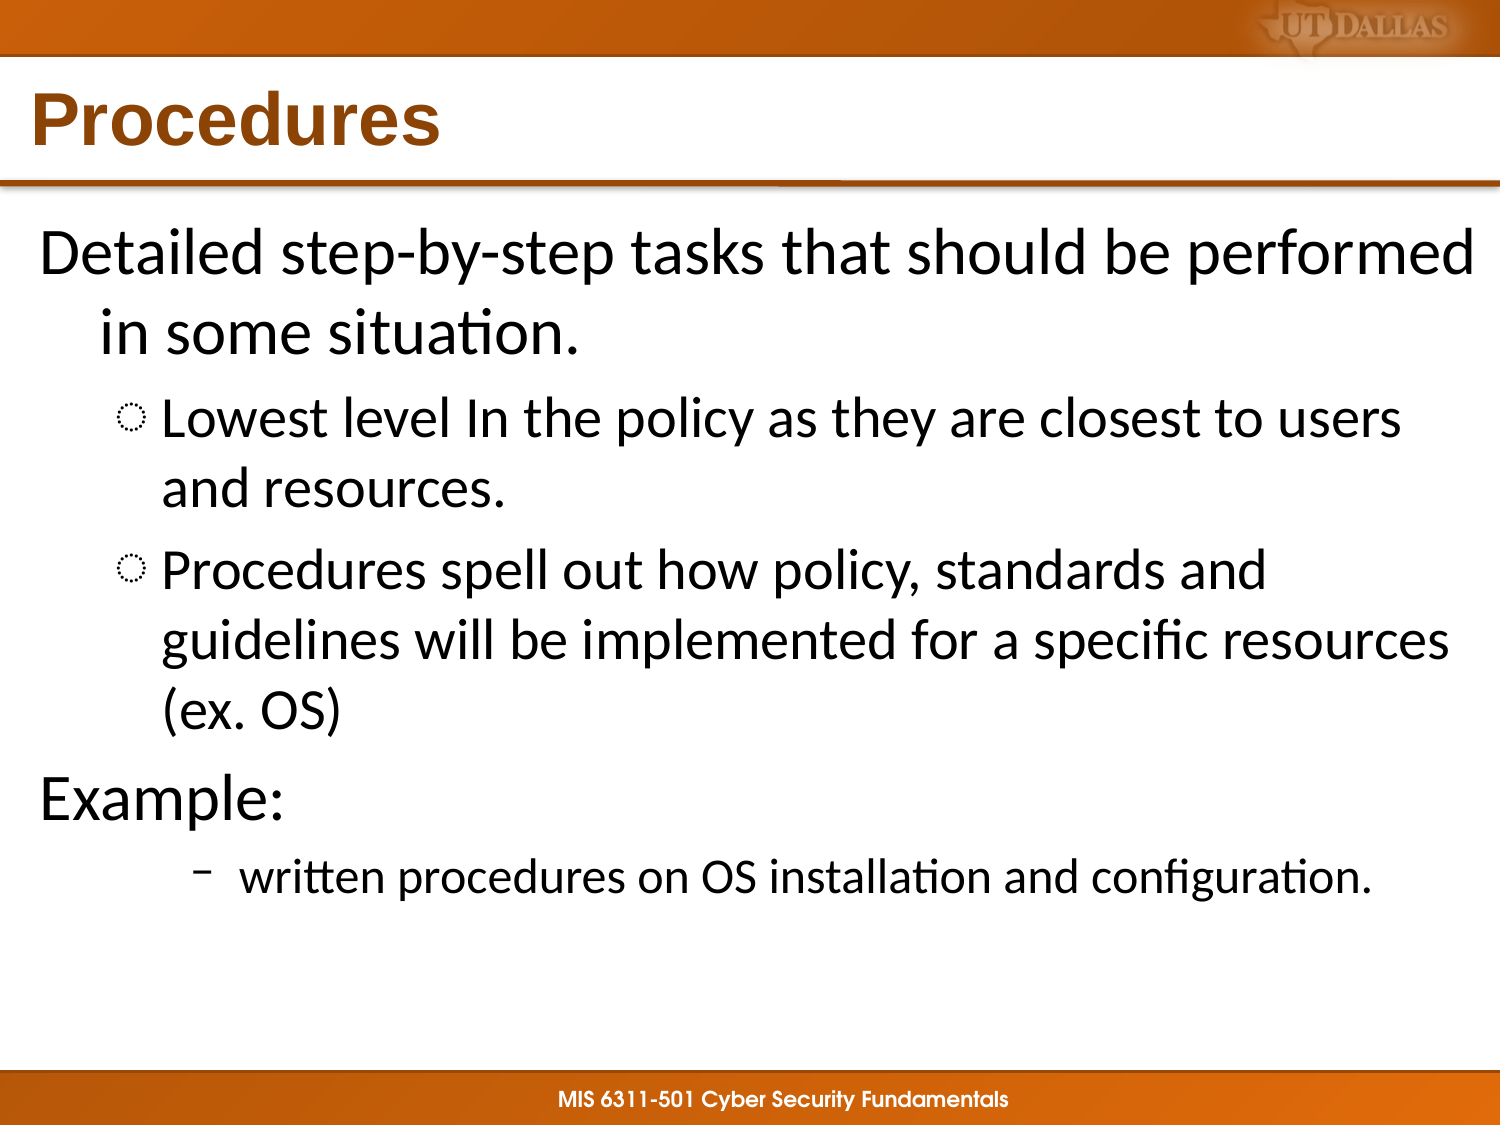

# Procedures
Detailed step-by-step tasks that should be performed in some situation.
Lowest level In the policy as they are closest to users and resources.
Procedures spell out how policy, standards and guidelines will be implemented for a specific resources (ex. OS)
Example:
 written procedures on OS installation and configuration.